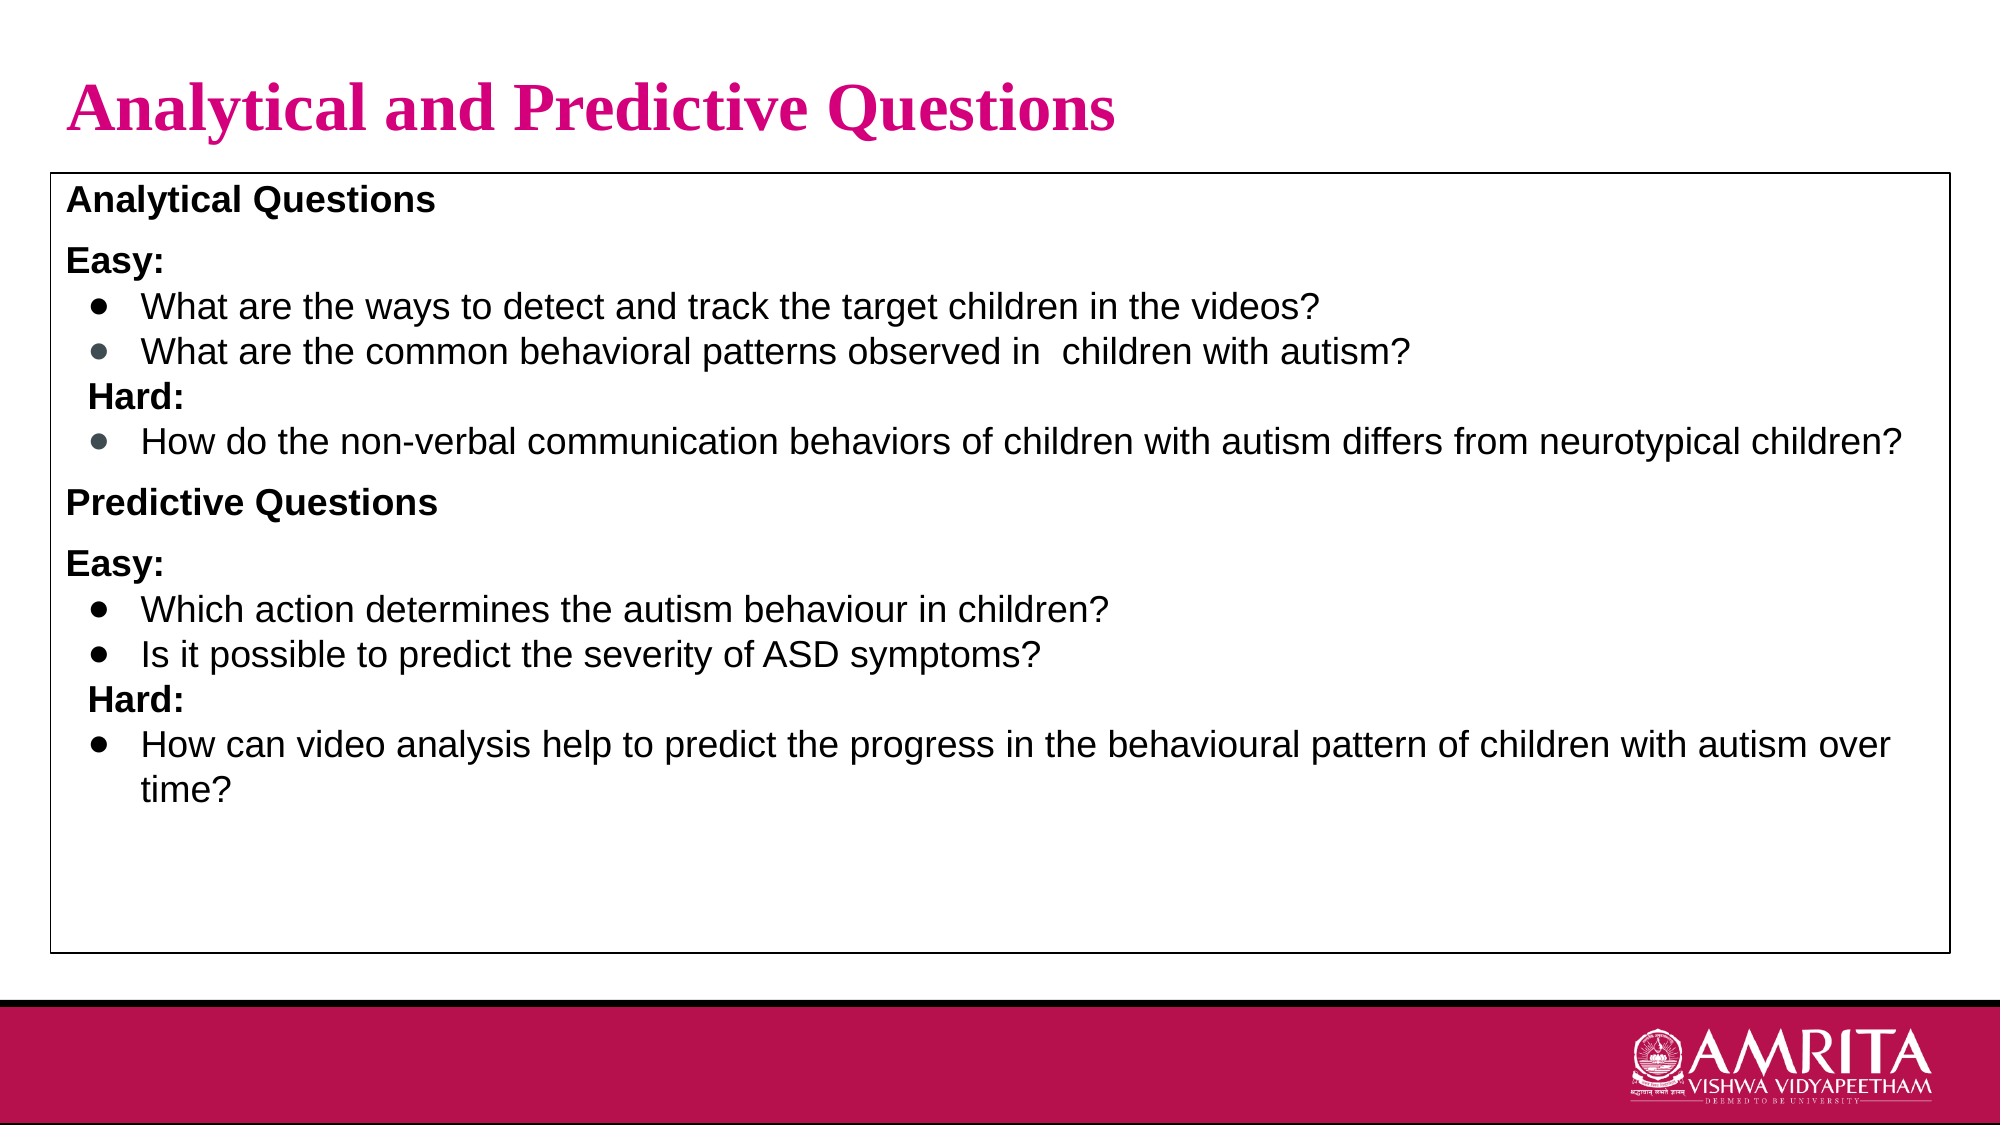

# Analytical and Predictive Questions
Analytical Questions
Easy:
What are the ways to detect and track the target children in the videos?
What are the common behavioral patterns observed in  children with autism?
Hard:
How do the non-verbal communication behaviors of children with autism differs from neurotypical children?
Predictive Questions
Easy:
Which action determines the autism behaviour in children?
Is it possible to predict the severity of ASD symptoms?
Hard:
How can video analysis help to predict the progress in the behavioural pattern of children with autism over time?